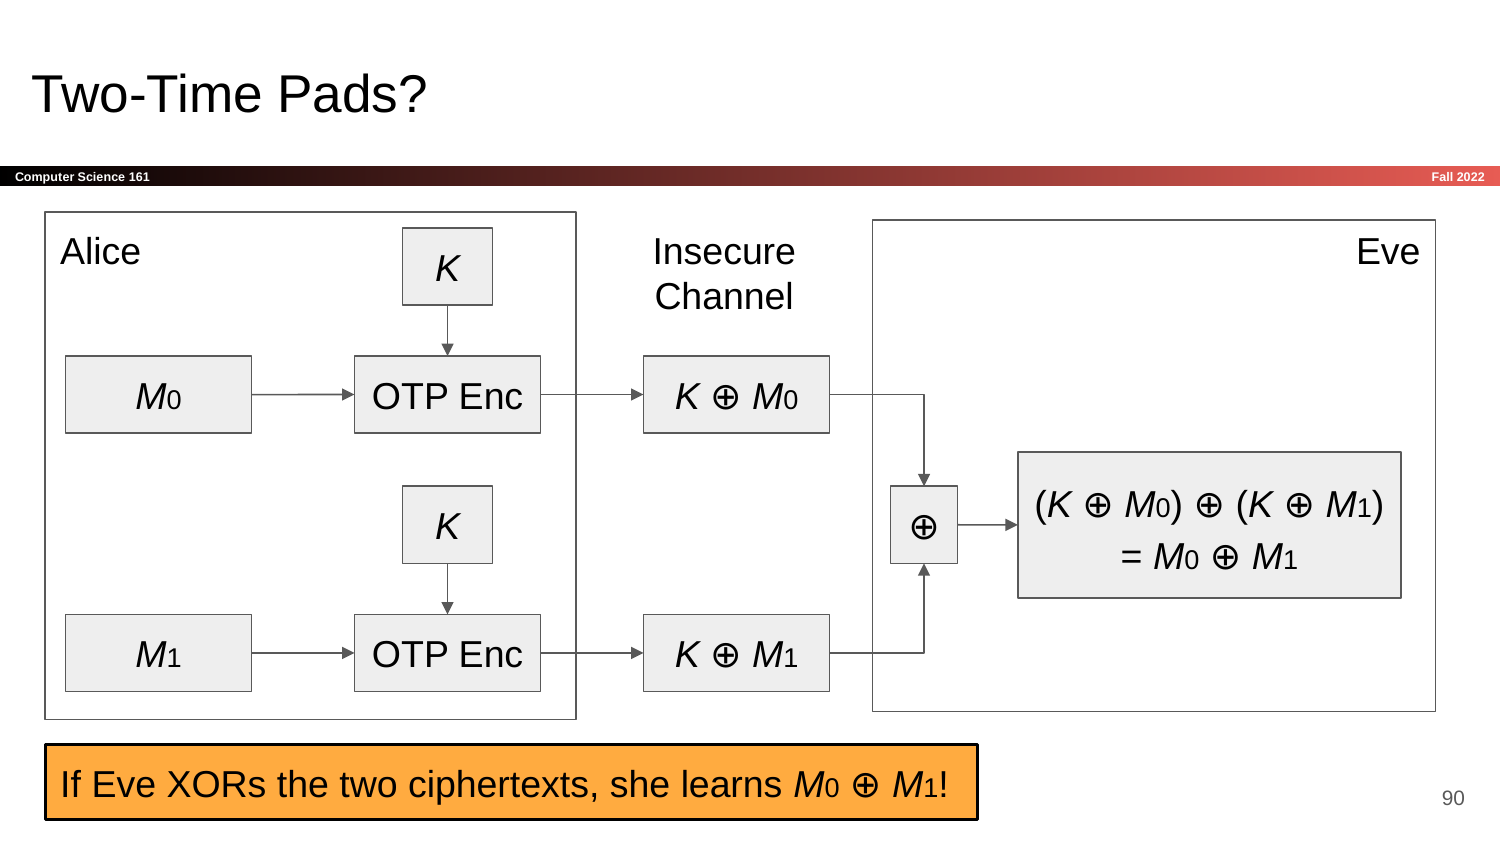

# Two-Time Pads?

Alice
Insecure Channel
Eve

K
M0
OTP Enc
K ⊕ M0
(K ⊕ M0) ⊕ (K ⊕ M1)
= M0 ⊕ M1
K
⊕
M1
OTP Enc
K ⊕ M1
If Eve XORs the two ciphertexts, she learns M0 ⊕ M1!
90